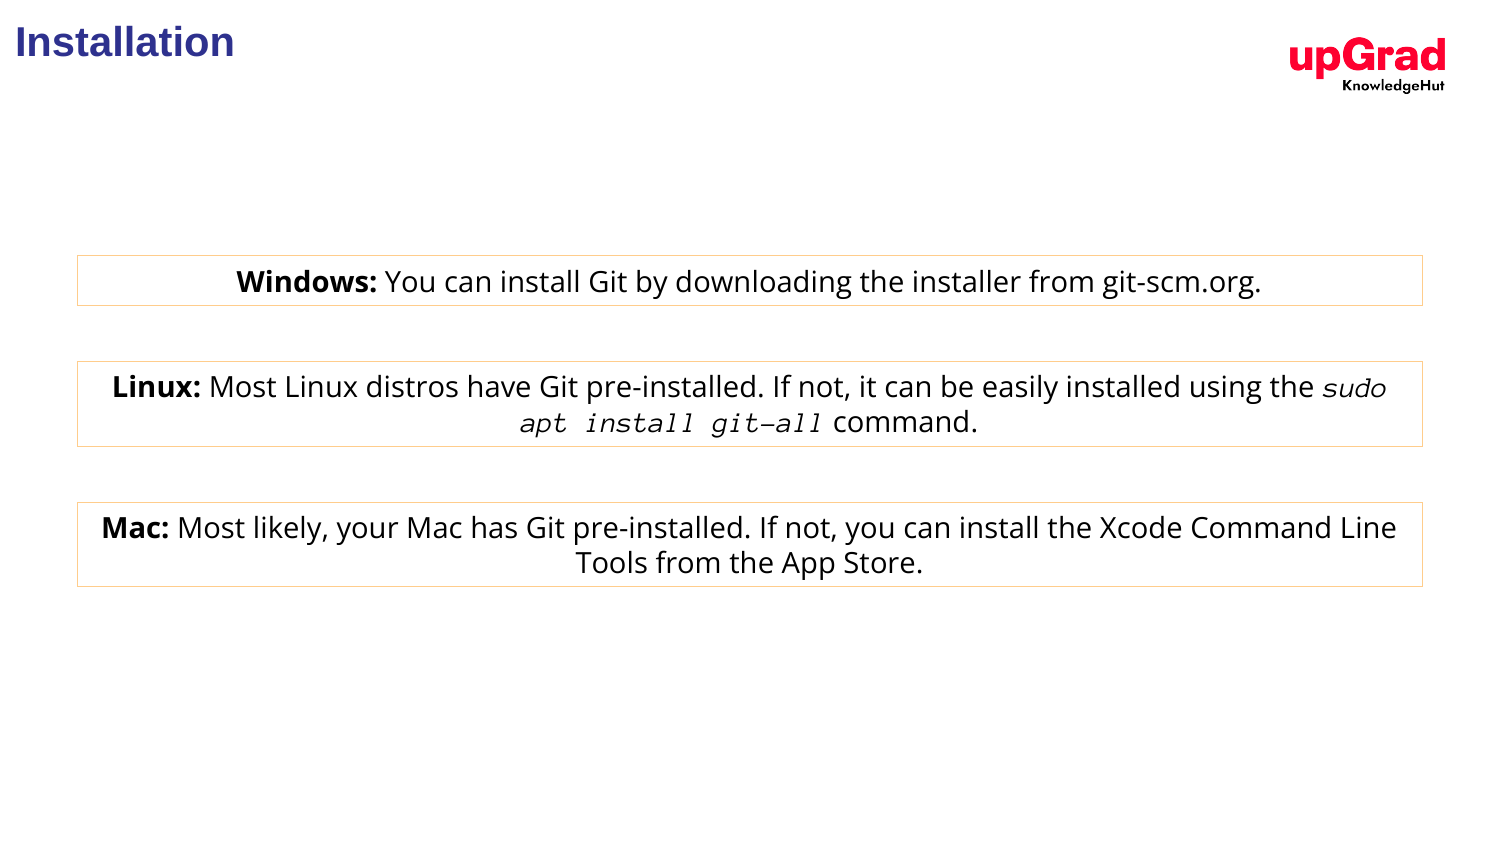

Installation
Windows: You can install Git by downloading the installer from git-scm.org.
Linux: Most Linux distros have Git pre-installed. If not, it can be easily installed using the sudo apt install git-all command.
Mac: Most likely, your Mac has Git pre-installed. If not, you can install the Xcode Command Line Tools from the App Store.